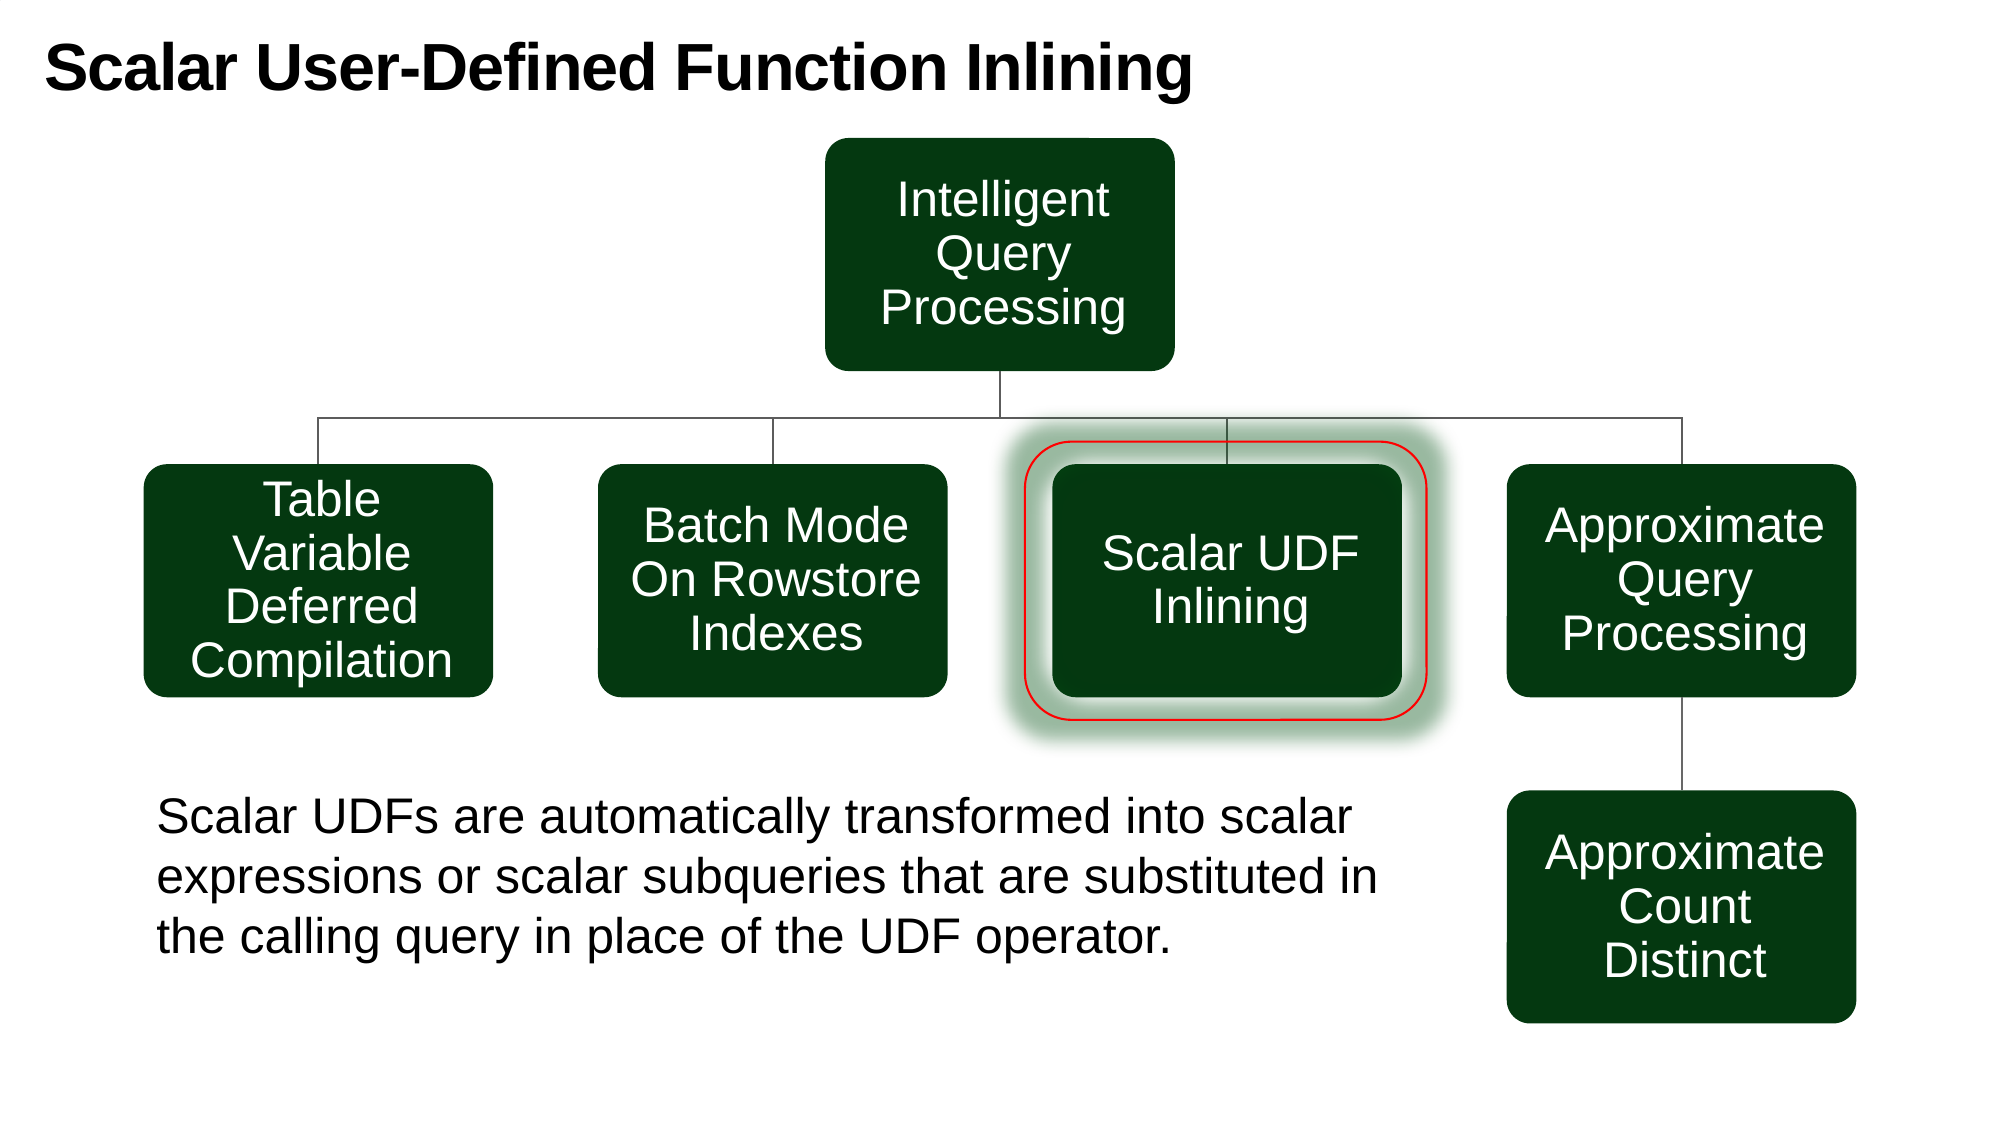

# Scalar User-Defined Function Inlining
Intelligent Query Processing
Table Variable Deferred Compilation
Batch Mode On Rowstore Indexes
Scalar UDF Inlining
Approximate Query Processing
Approximate Count Distinct

Scalar UDFs are automatically transformed into scalar expressions or scalar subqueries that are substituted in the calling query in place of the UDF operator.